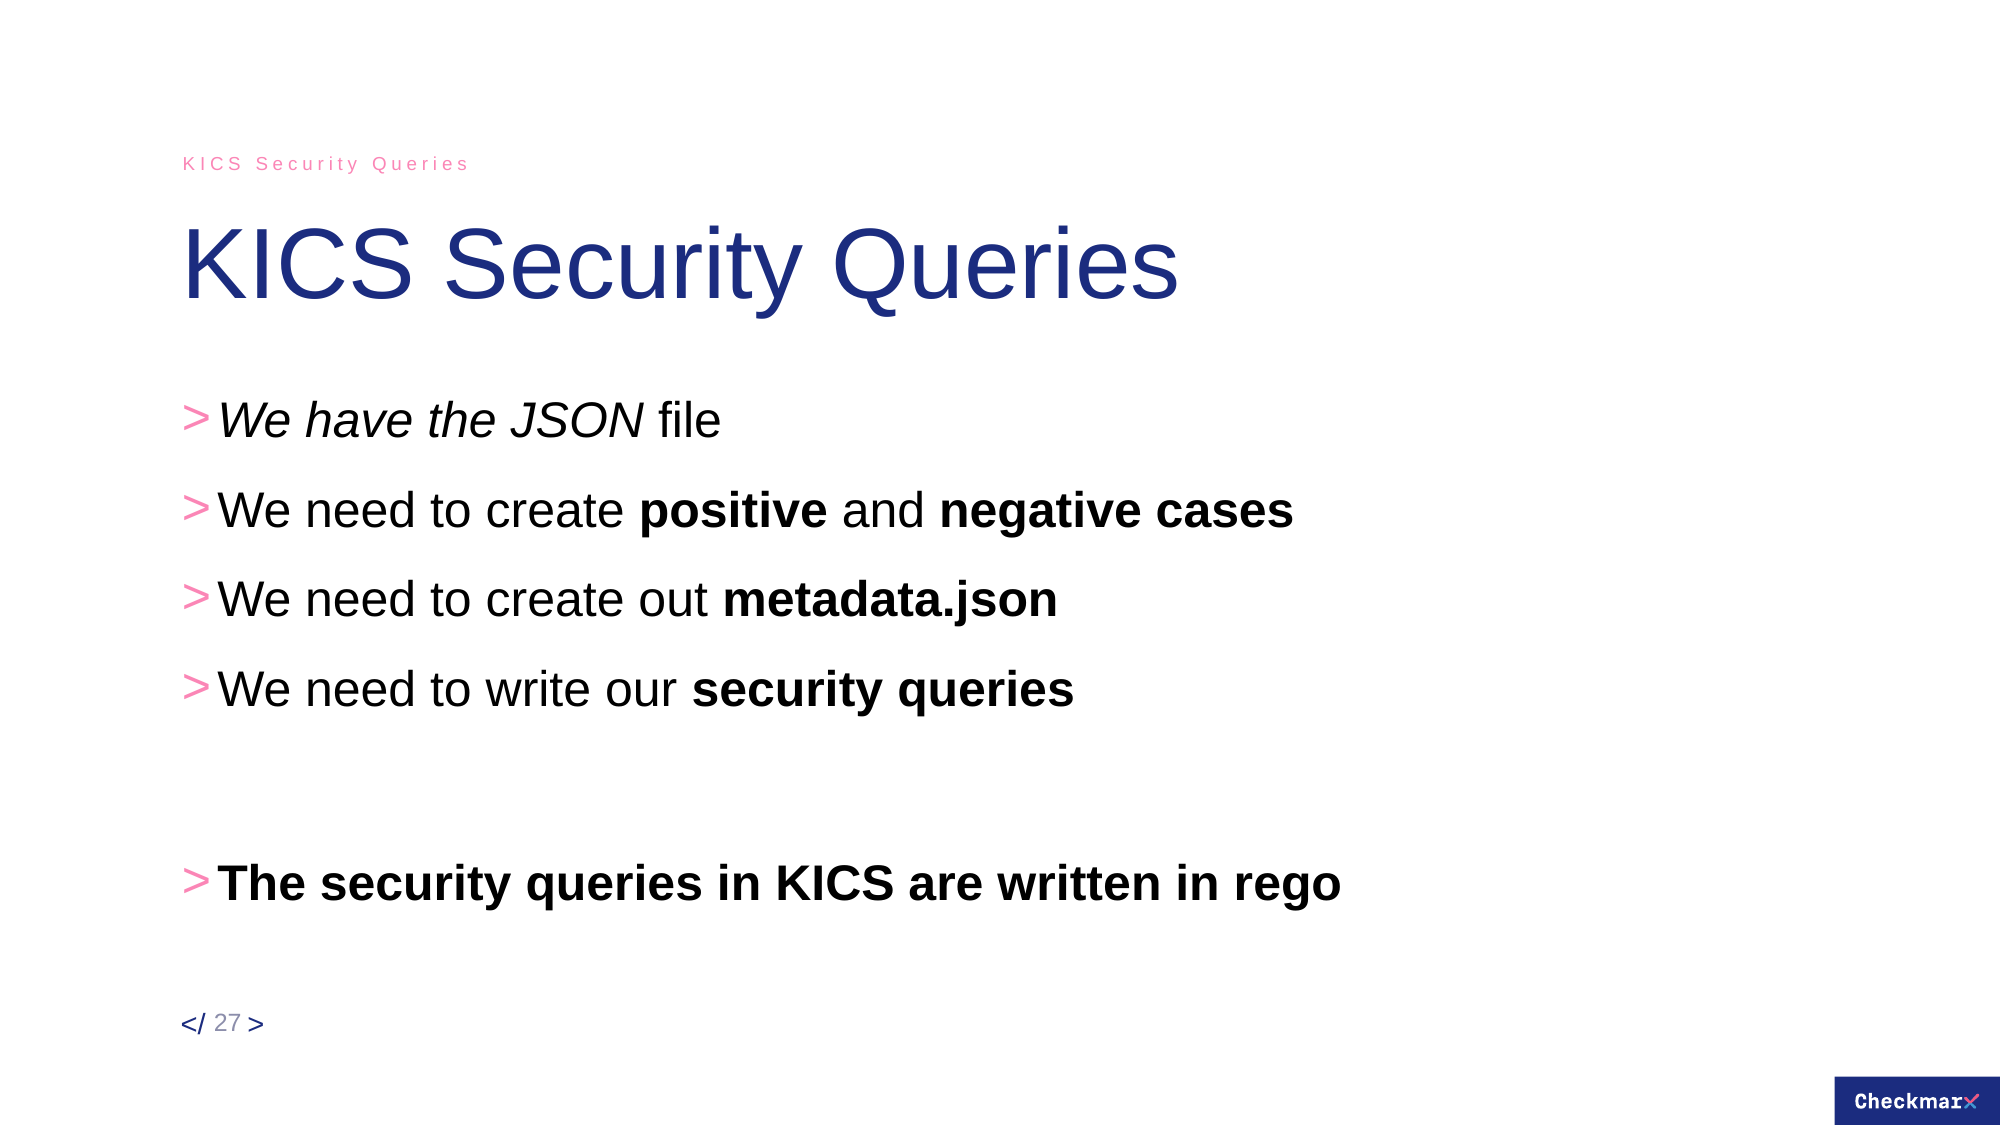

KICS Security Queries
# KICS Security Queries
We have the JSON file
We need to create positive and negative cases
We need to create out metadata.json
We need to write our security queries

The security queries in KICS are written in rego

27